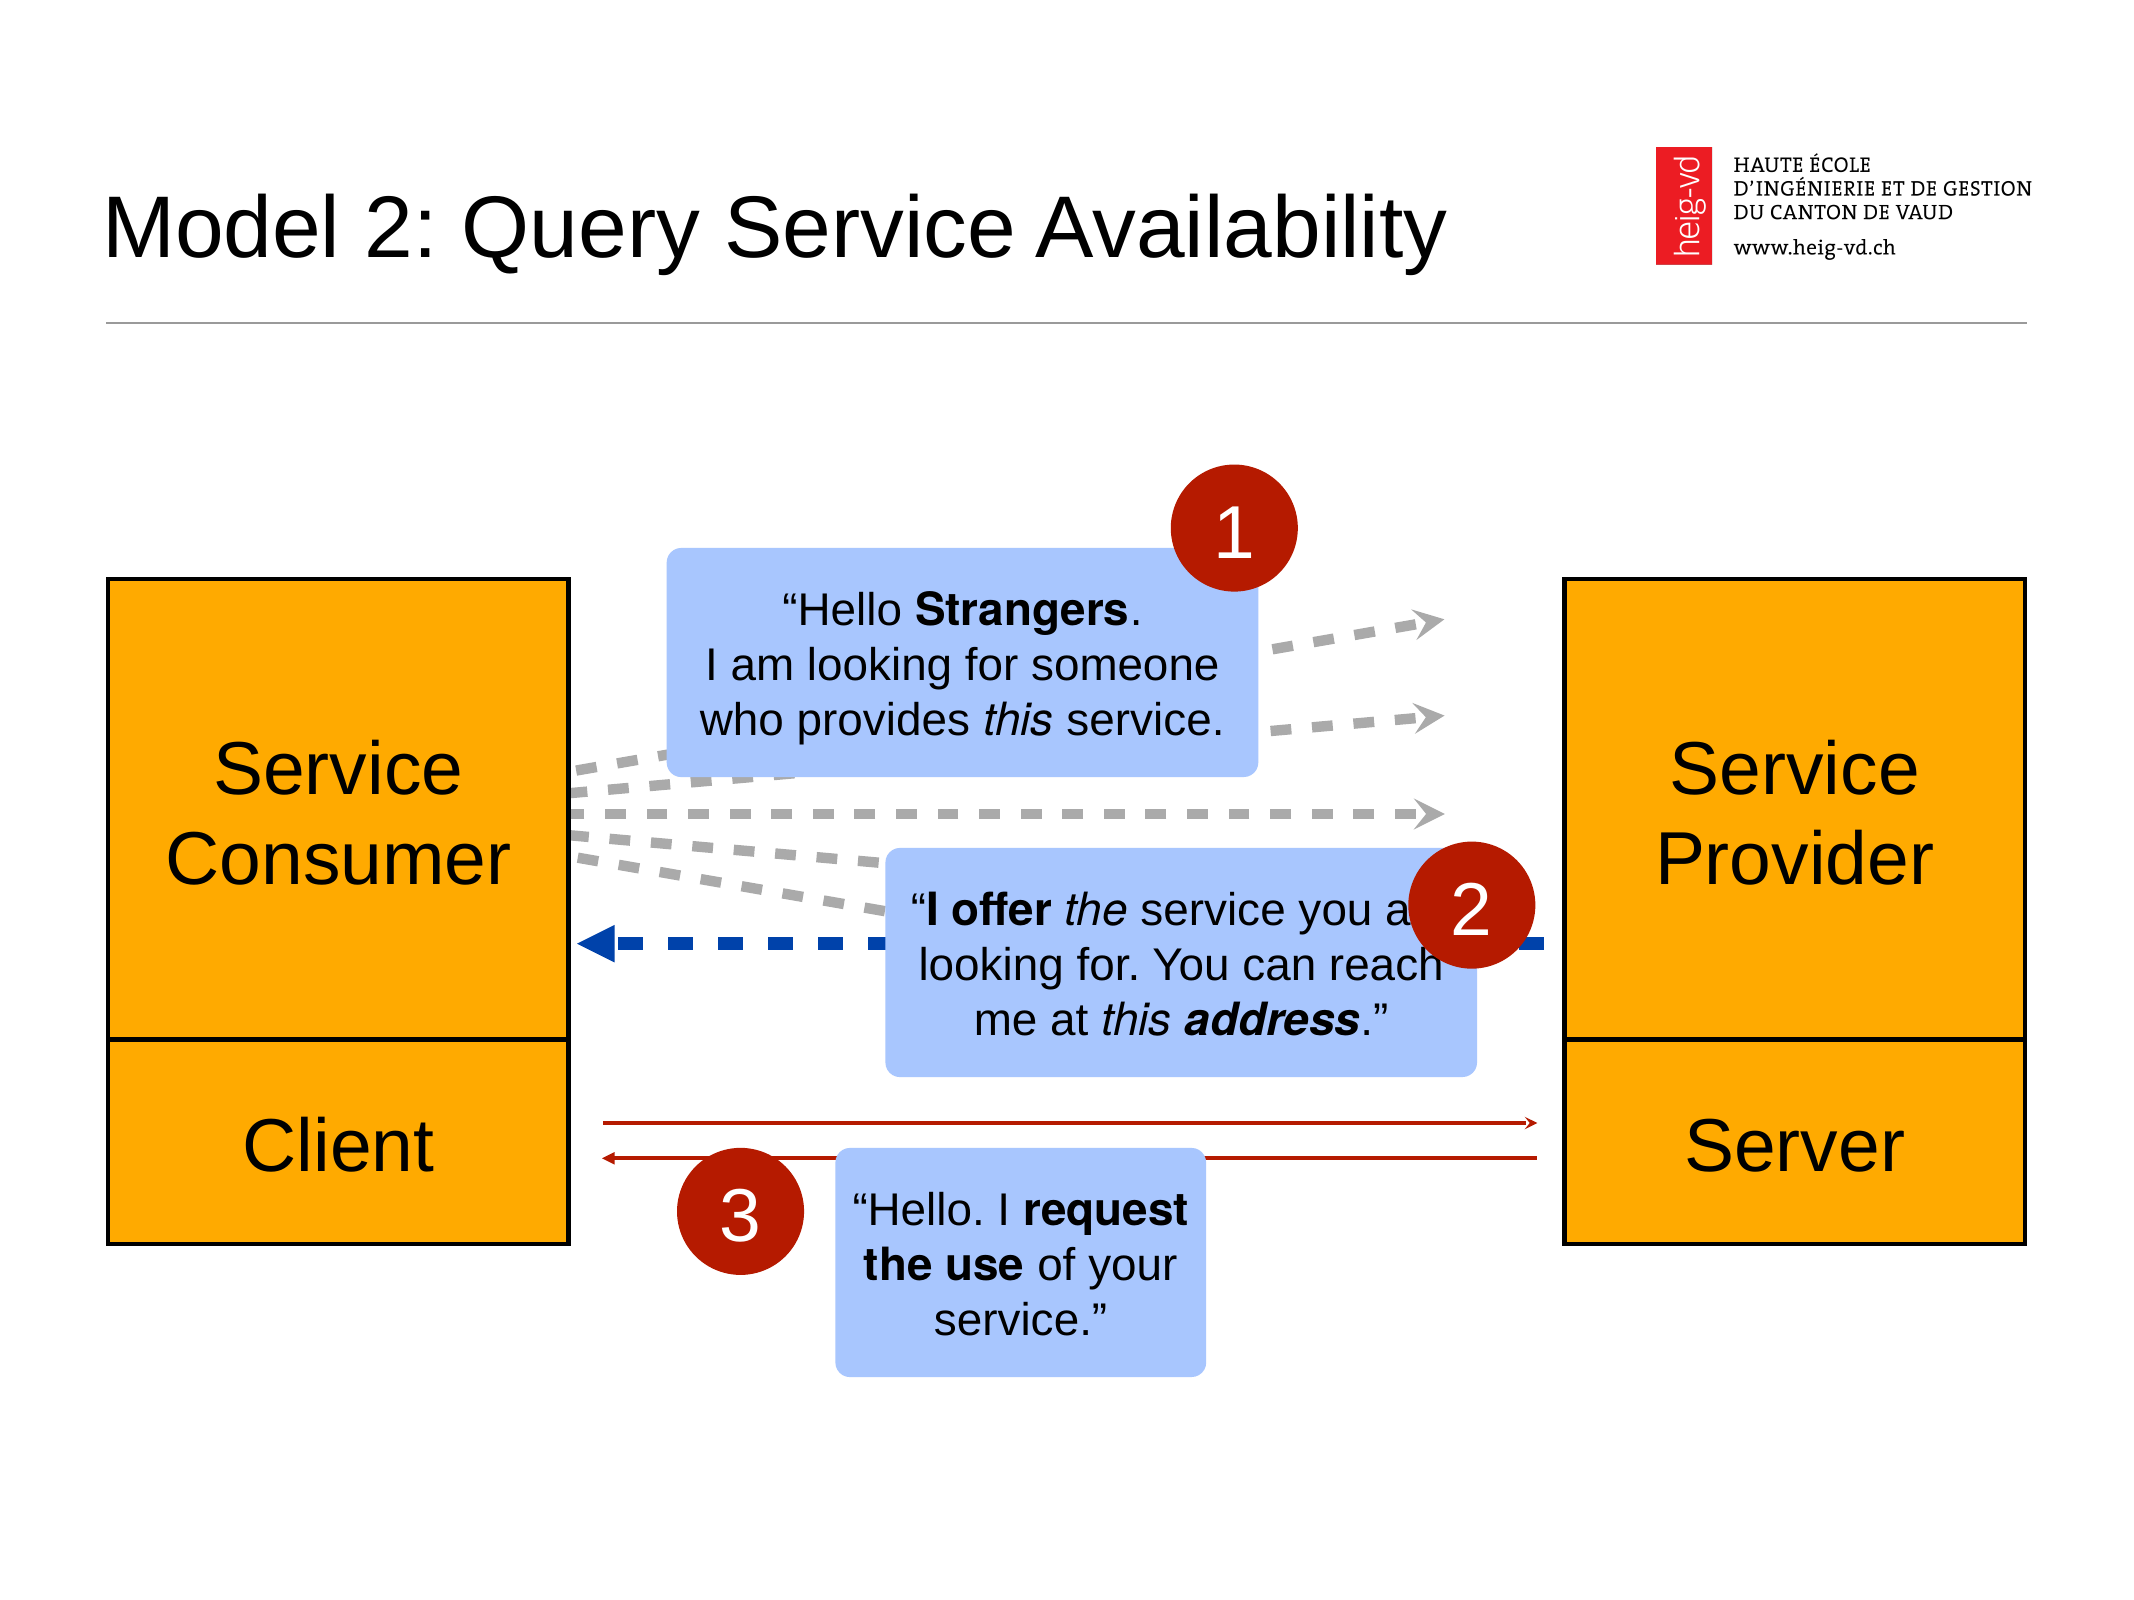

# Model 2: Query Service Availability
1
“Hello Strangers.
I am looking for someone who provides this service.
Service
Consumer
Service
Provider

2
“I offer the service you are looking for. You can reach me at this address.”

Client
Server

3
“Hello. I request the use of your service.”